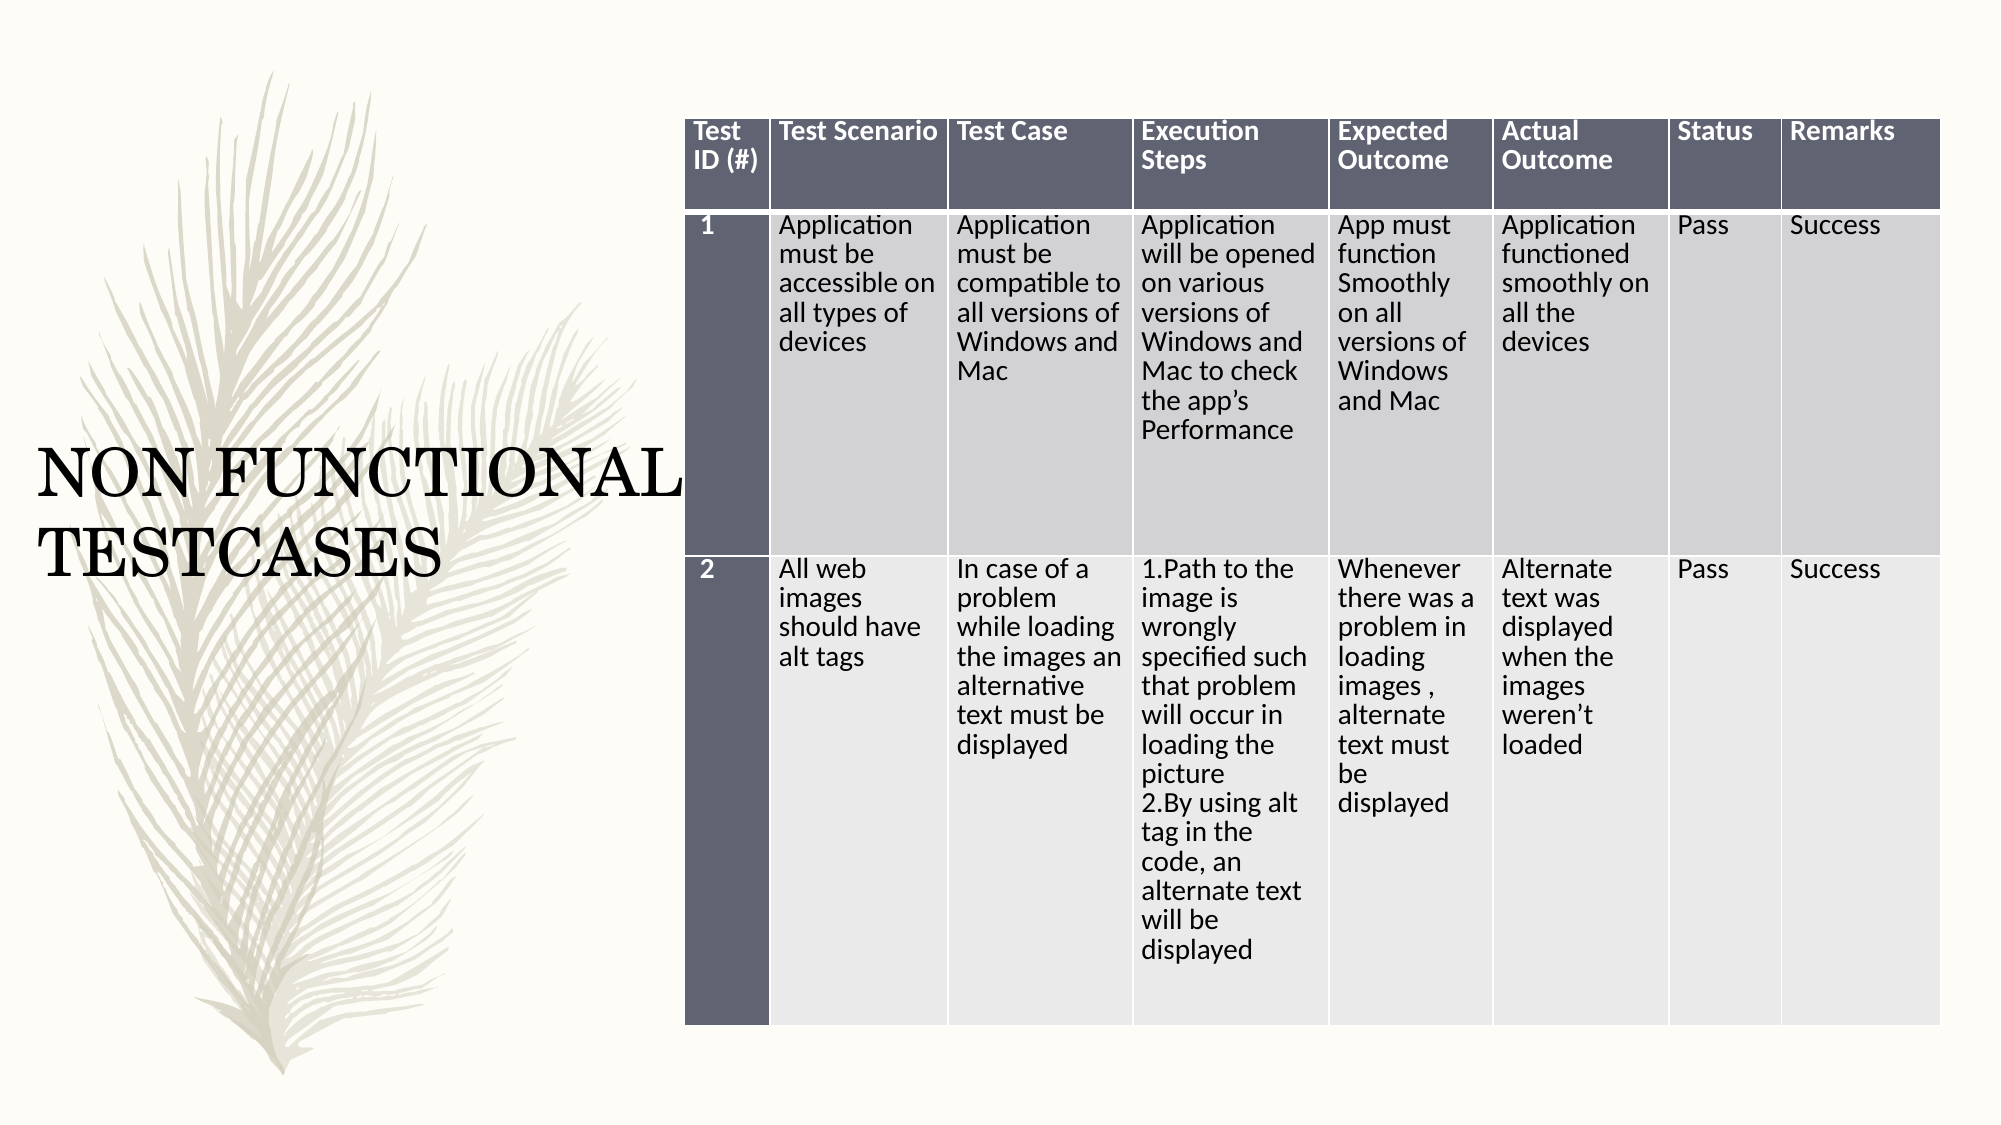

| Test ID (#) | Test Scenario | Test Case | Execution Steps | Expected Outcome | Actual Outcome | Status | Remarks |
| --- | --- | --- | --- | --- | --- | --- | --- |
| 1 | Application must be accessible on all types of devices | Application must be compatible to all versions of Windows and Mac | Application will be opened on various versions of Windows and Mac to check the app’s Performance | App must function Smoothly on all versions of Windows and Mac | Application functioned smoothly on all the devices | Pass | Success |
| 2 | All web images should have alt tags | In case of a problem while loading the images an alternative text must be displayed | 1.Path to the image is wrongly specified such that problem will occur in loading the picture 2.By using alt tag in the code, an alternate text will be displayed | Whenever there was a problem in loading images , alternate text must be displayed | Alternate text was displayed when the images weren’t loaded | Pass | Success |
NON FUNCTIONAL
TESTCASES